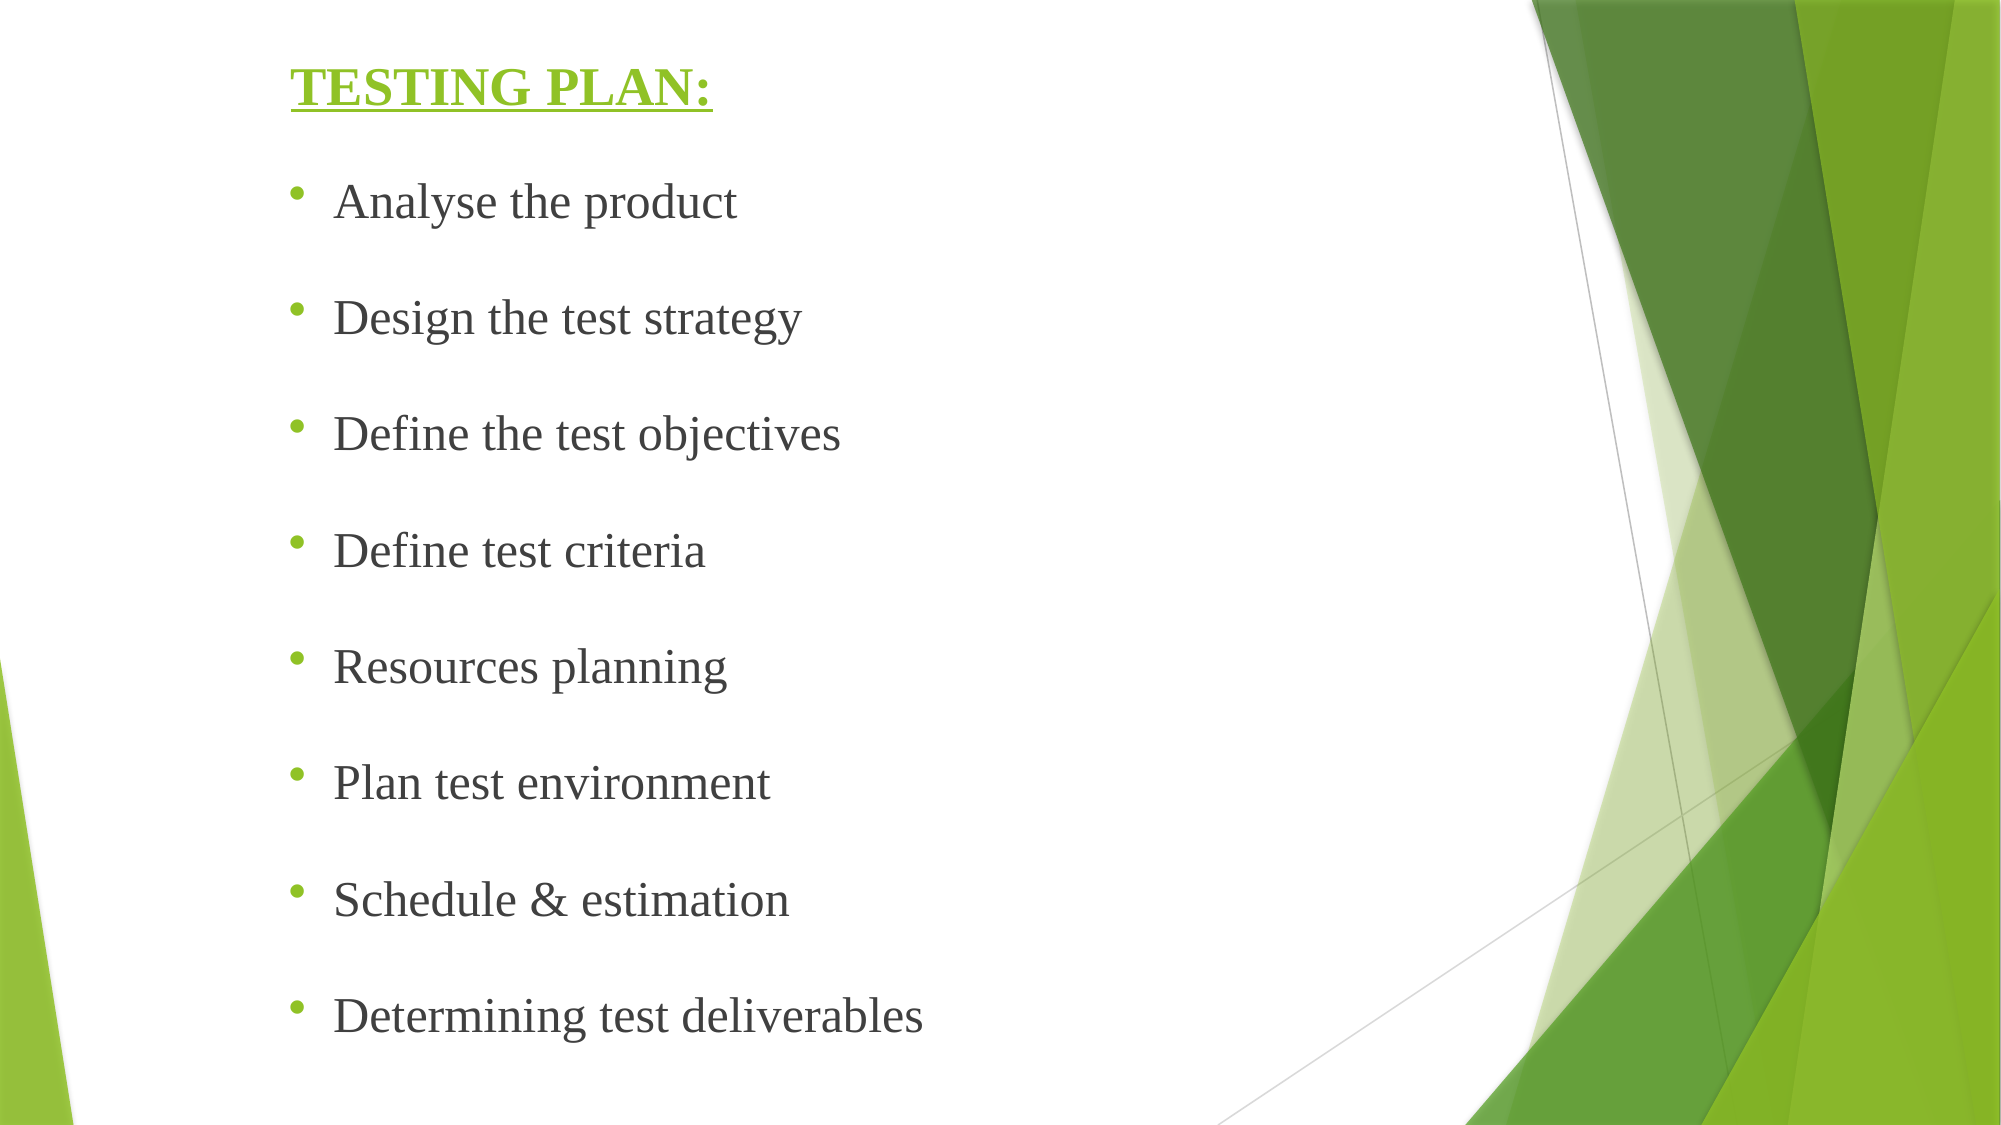

TESTING PLAN:
Analyse the product
Design the test strategy
Define the test objectives
Define test criteria
Resources planning
Plan test environment
Schedule & estimation
Determining test deliverables